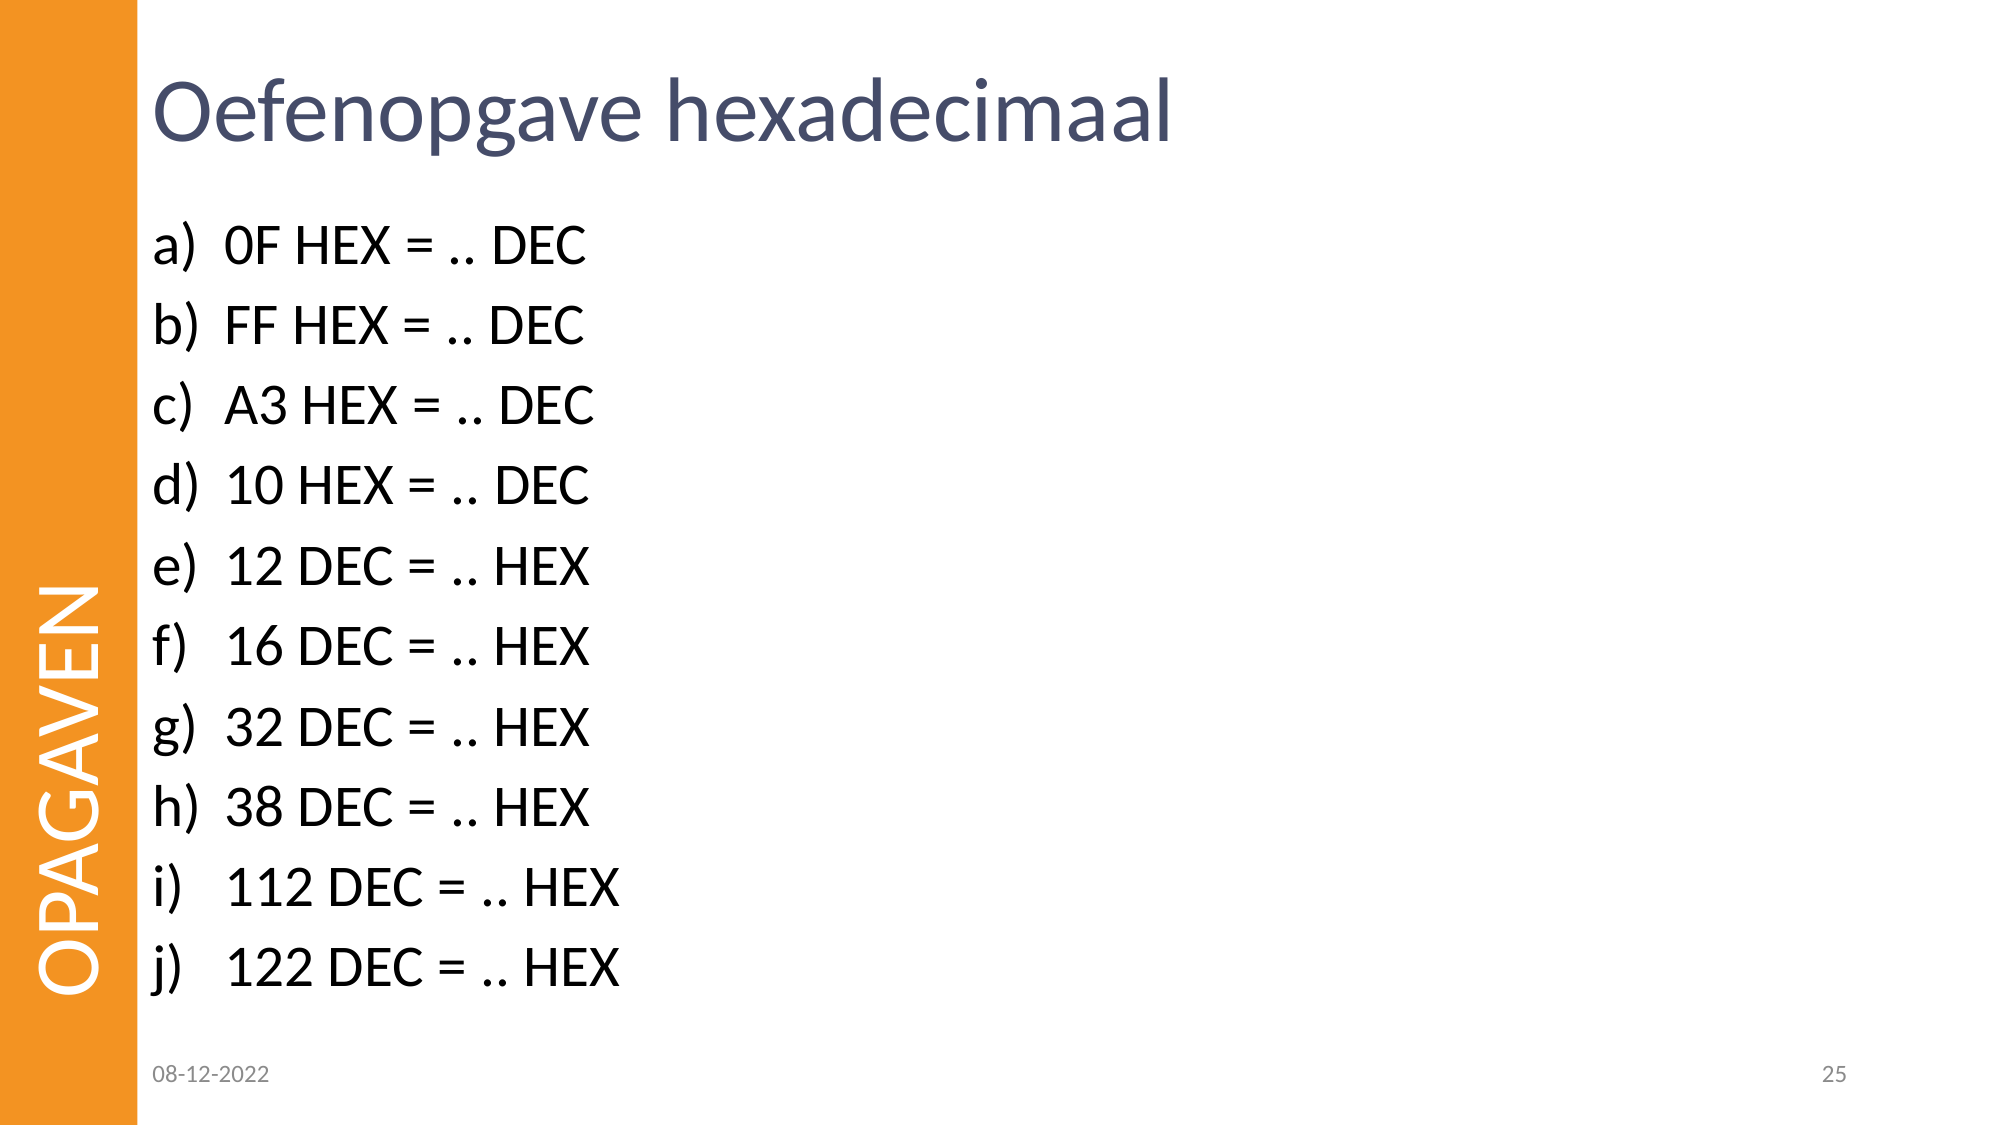

# Oefenopgave hexadecimaal
0F HEX = .. DEC
FF HEX = .. DEC
A3 HEX = .. DEC
10 HEX = .. DEC
12 DEC = .. HEX
16 DEC = .. HEX
32 DEC = .. HEX
38 DEC = .. HEX
112 DEC = .. HEX
122 DEC = .. HEX
OPAGAVEN
08-12-2022

25